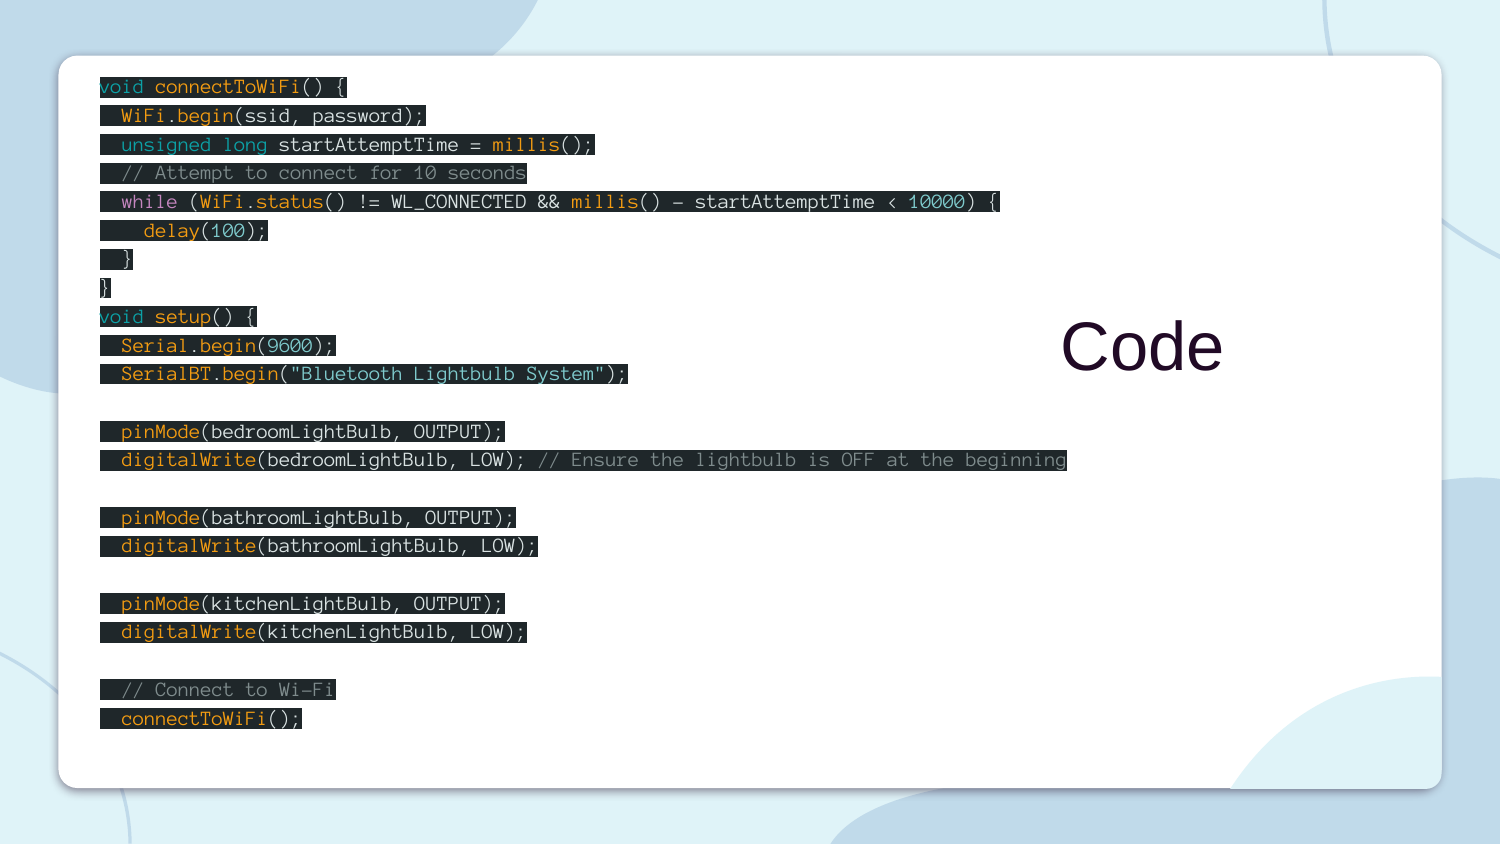

void connectToWiFi() {
  WiFi.begin(ssid, password);
  unsigned long startAttemptTime = millis();
  // Attempt to connect for 10 seconds
  while (WiFi.status() != WL_CONNECTED && millis() - startAttemptTime < 10000) {
    delay(100);
  }
}
void setup() {
  Serial.begin(9600);
  SerialBT.begin("Bluetooth Lightbulb System");
  pinMode(bedroomLightBulb, OUTPUT);
  digitalWrite(bedroomLightBulb, LOW); // Ensure the lightbulb is OFF at the beginning
  pinMode(bathroomLightBulb, OUTPUT);
  digitalWrite(bathroomLightBulb, LOW);
  pinMode(kitchenLightBulb, OUTPUT);
  digitalWrite(kitchenLightBulb, LOW);
  // Connect to Wi-Fi
  connectToWiFi();

# Code